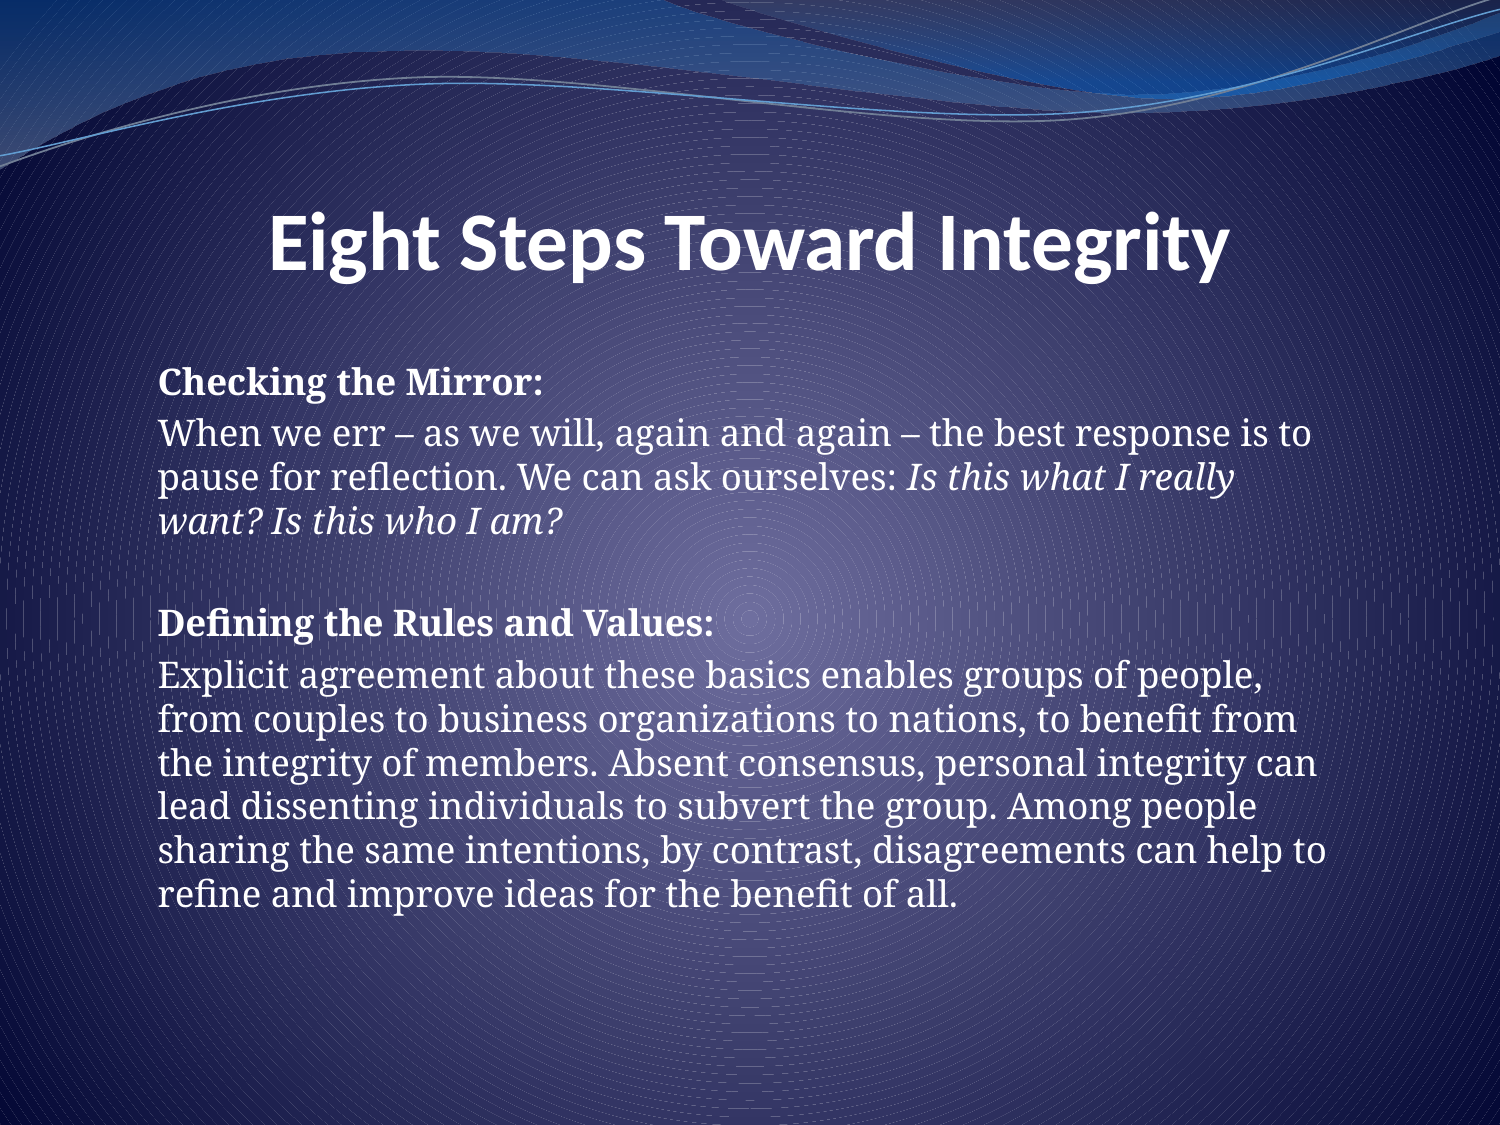

# Eight Steps Toward Integrity

Checking the Mirror:
When we err – as we will, again and again – the best response is to pause for reflection. We can ask ourselves: Is this what I really want? Is this who I am?

Defining the Rules and Values:
Explicit agreement about these basics enables groups of people, from couples to business organizations to nations, to benefit from the integrity of members. Absent consensus, personal integrity can lead dissenting individuals to subvert the group. Among people sharing the same intentions, by contrast, disagreements can help to refine and improve ideas for the benefit of all.